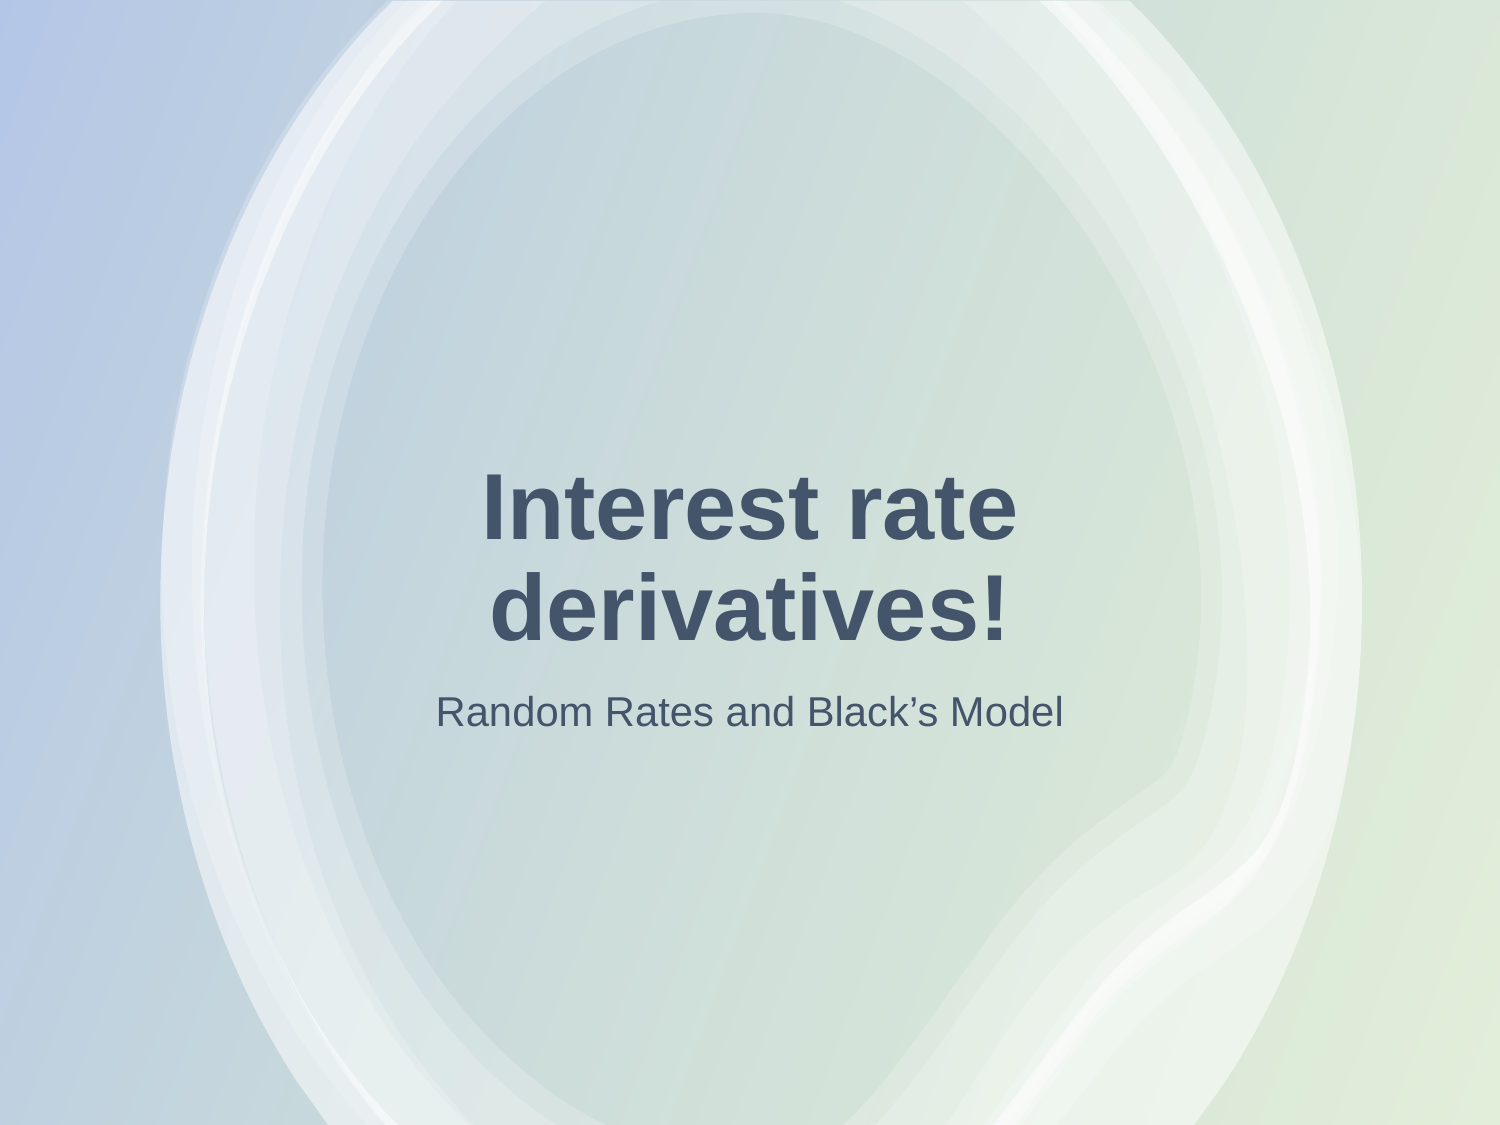

# Interest rate derivatives!
Random Rates and Black’s Model